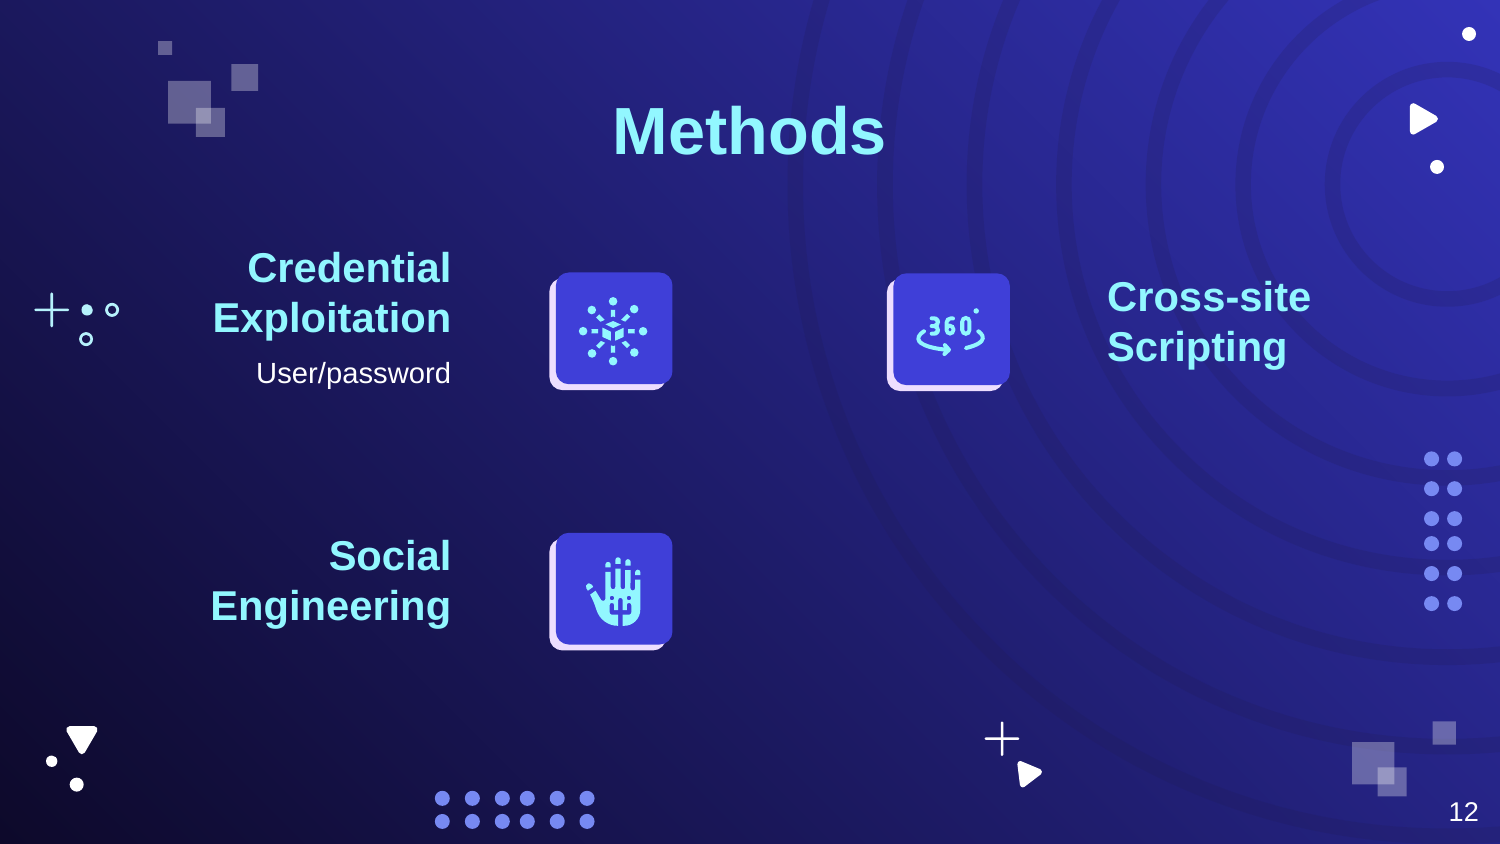

Methods
Cross-site Scripting
# Credential Exploitation

User/password
Social Engineering

12